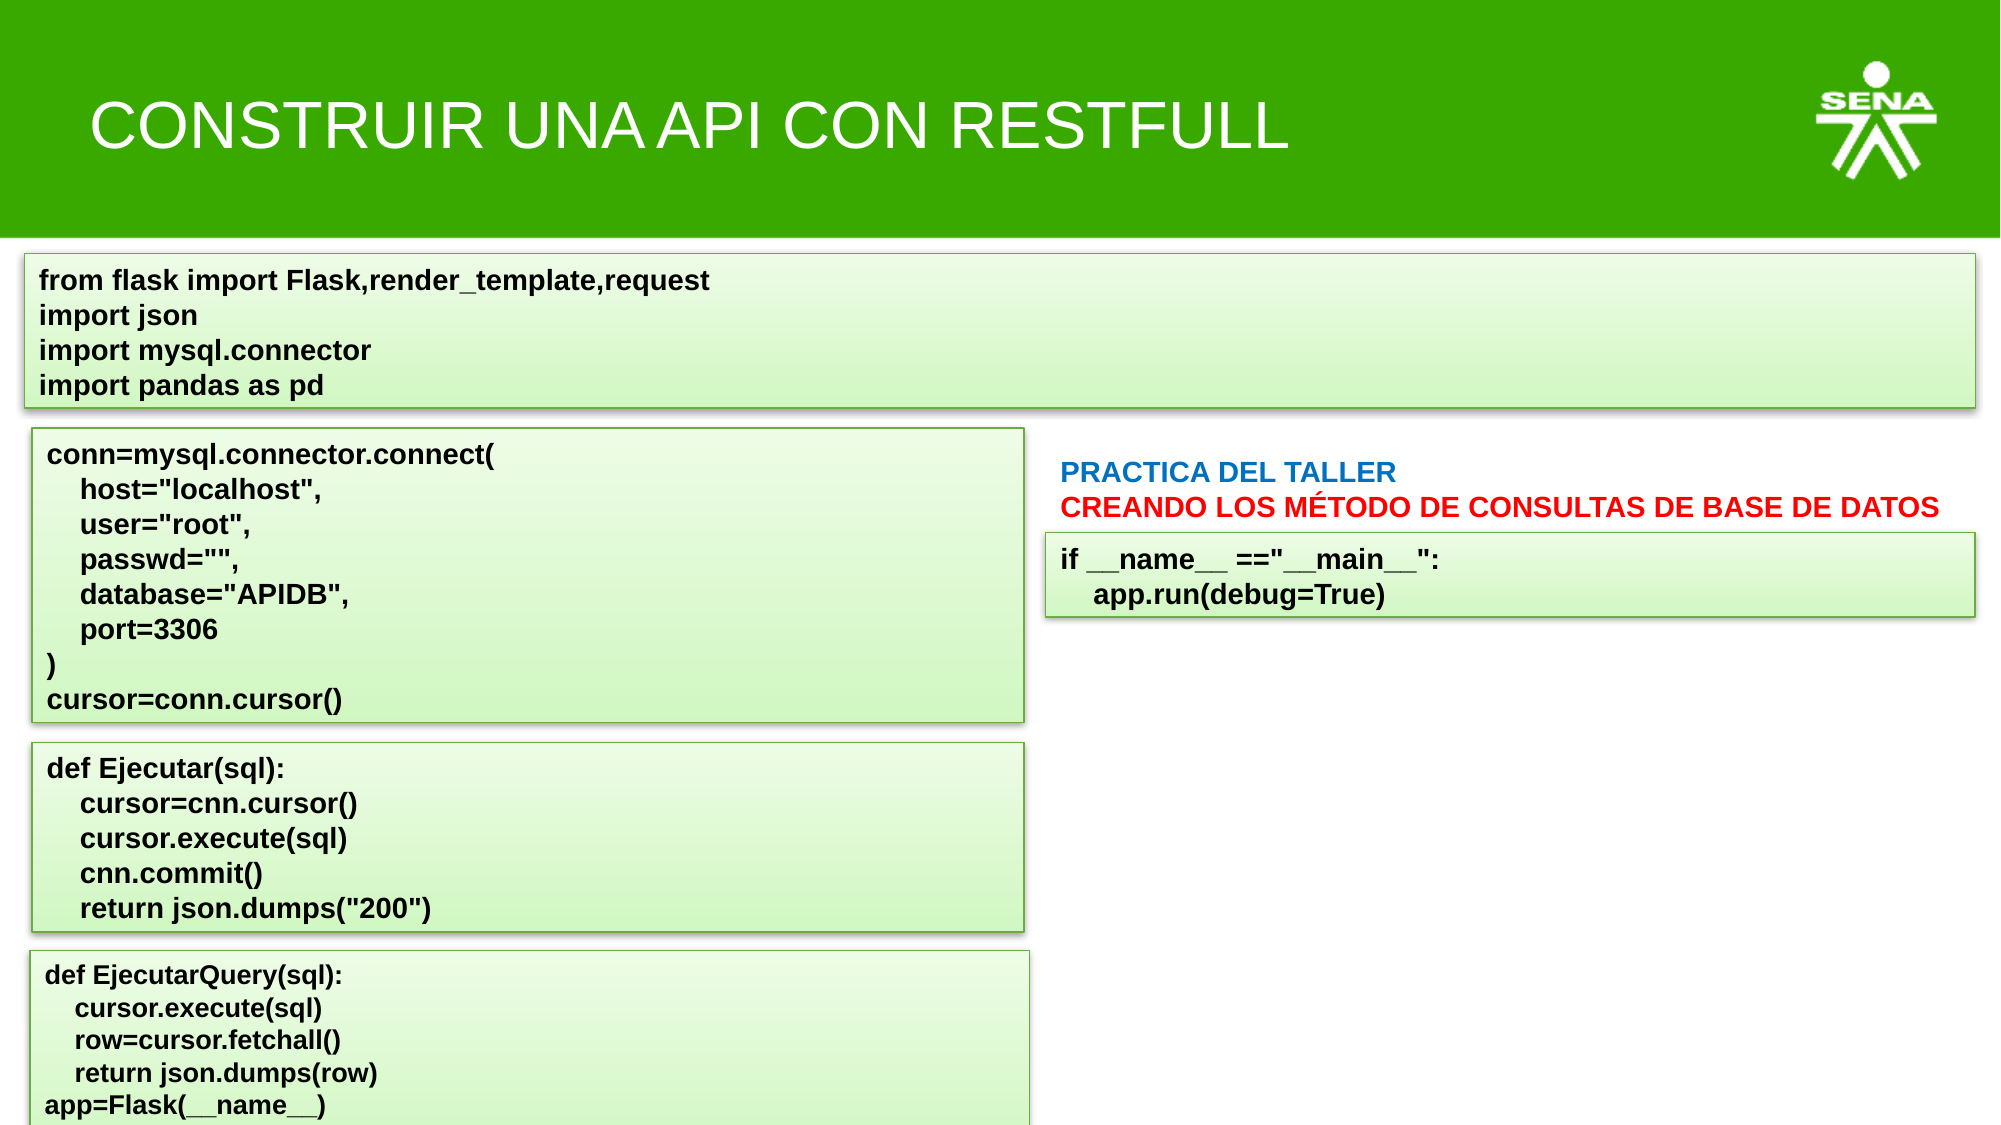

# CONSTRUIR UNA API CON RESTFULL
from flask import Flask,render_template,request
import json
import mysql.connector
import pandas as pd
conn=mysql.connector.connect(
    host="localhost",
    user="root",
    passwd="",
    database="APIDB",
    port=3306
)
cursor=conn.cursor()
PRACTICA DEL TALLER
CREANDO LOS MÉTODO DE CONSULTAS DE BASE DE DATOS
if __name__ =="__main__":
    app.run(debug=True)
def Ejecutar(sql):
    cursor=cnn.cursor()
    cursor.execute(sql)
    cnn.commit()
    return json.dumps("200")
def EjecutarQuery(sql):
    cursor.execute(sql)
    row=cursor.fetchall()
    return json.dumps(row)
app=Flask(__name__)